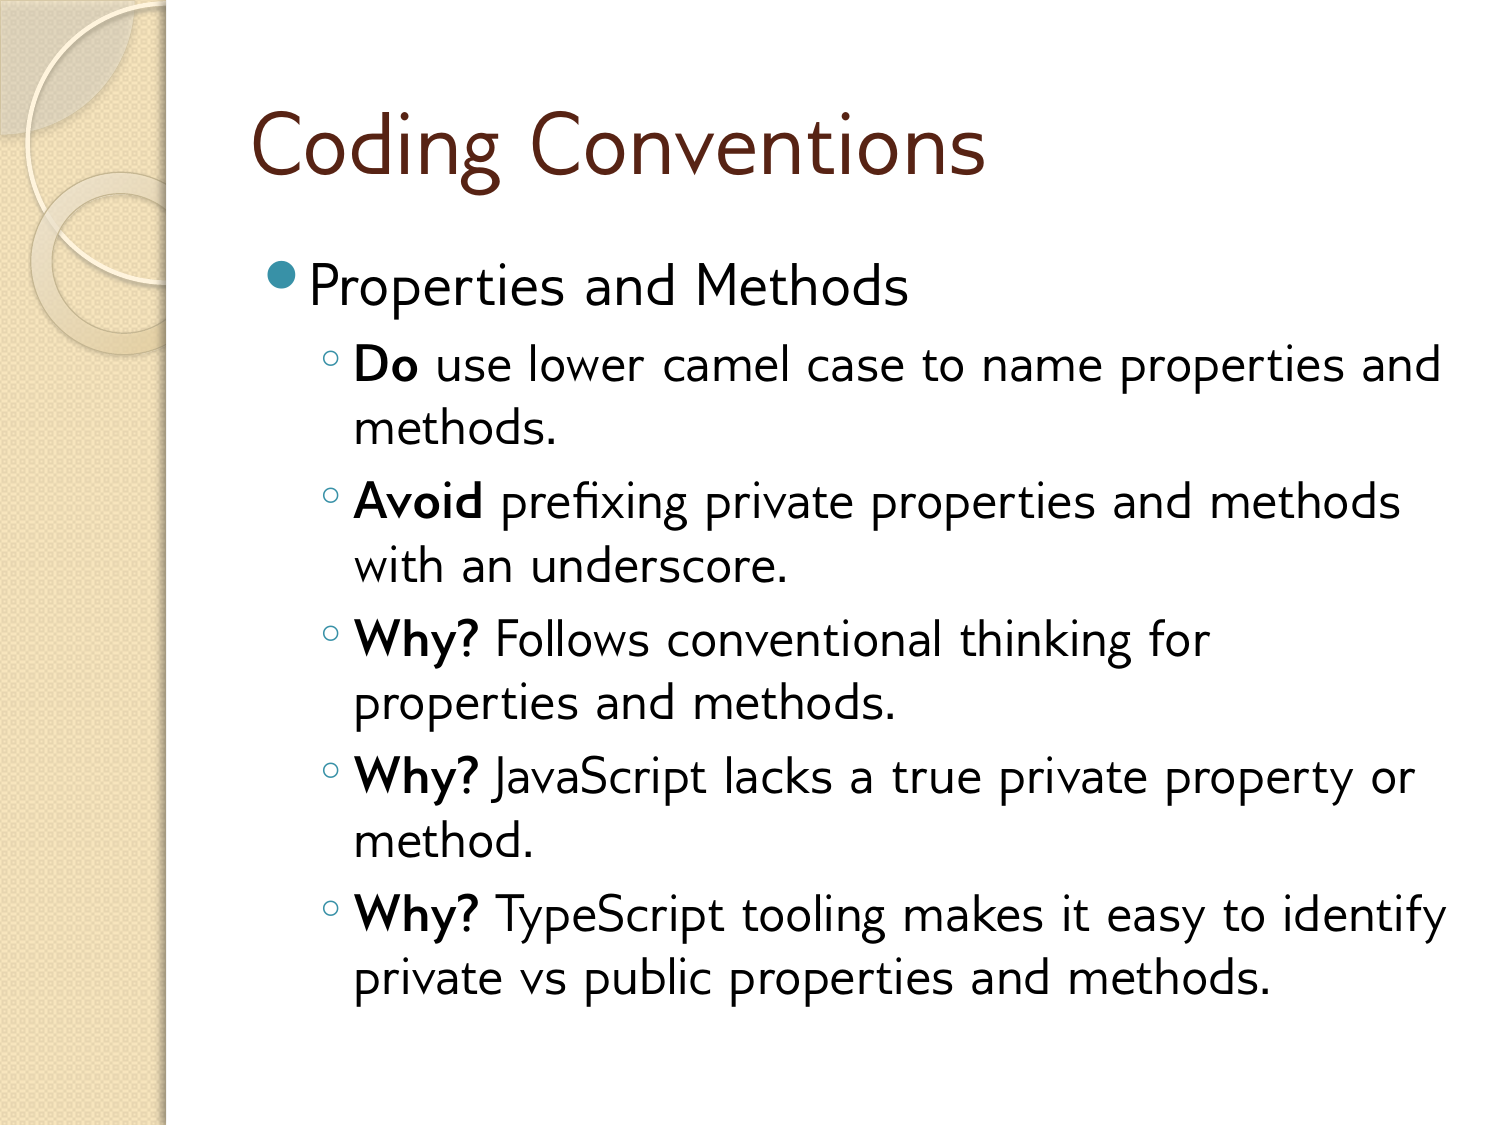

# Coding Conventions
Properties and Methods
Do use lower camel case to name properties and methods.
Avoid prefixing private properties and methods with an underscore.
Why? Follows conventional thinking for properties and methods.
Why? JavaScript lacks a true private property or method.
Why? TypeScript tooling makes it easy to identify private vs public properties and methods.